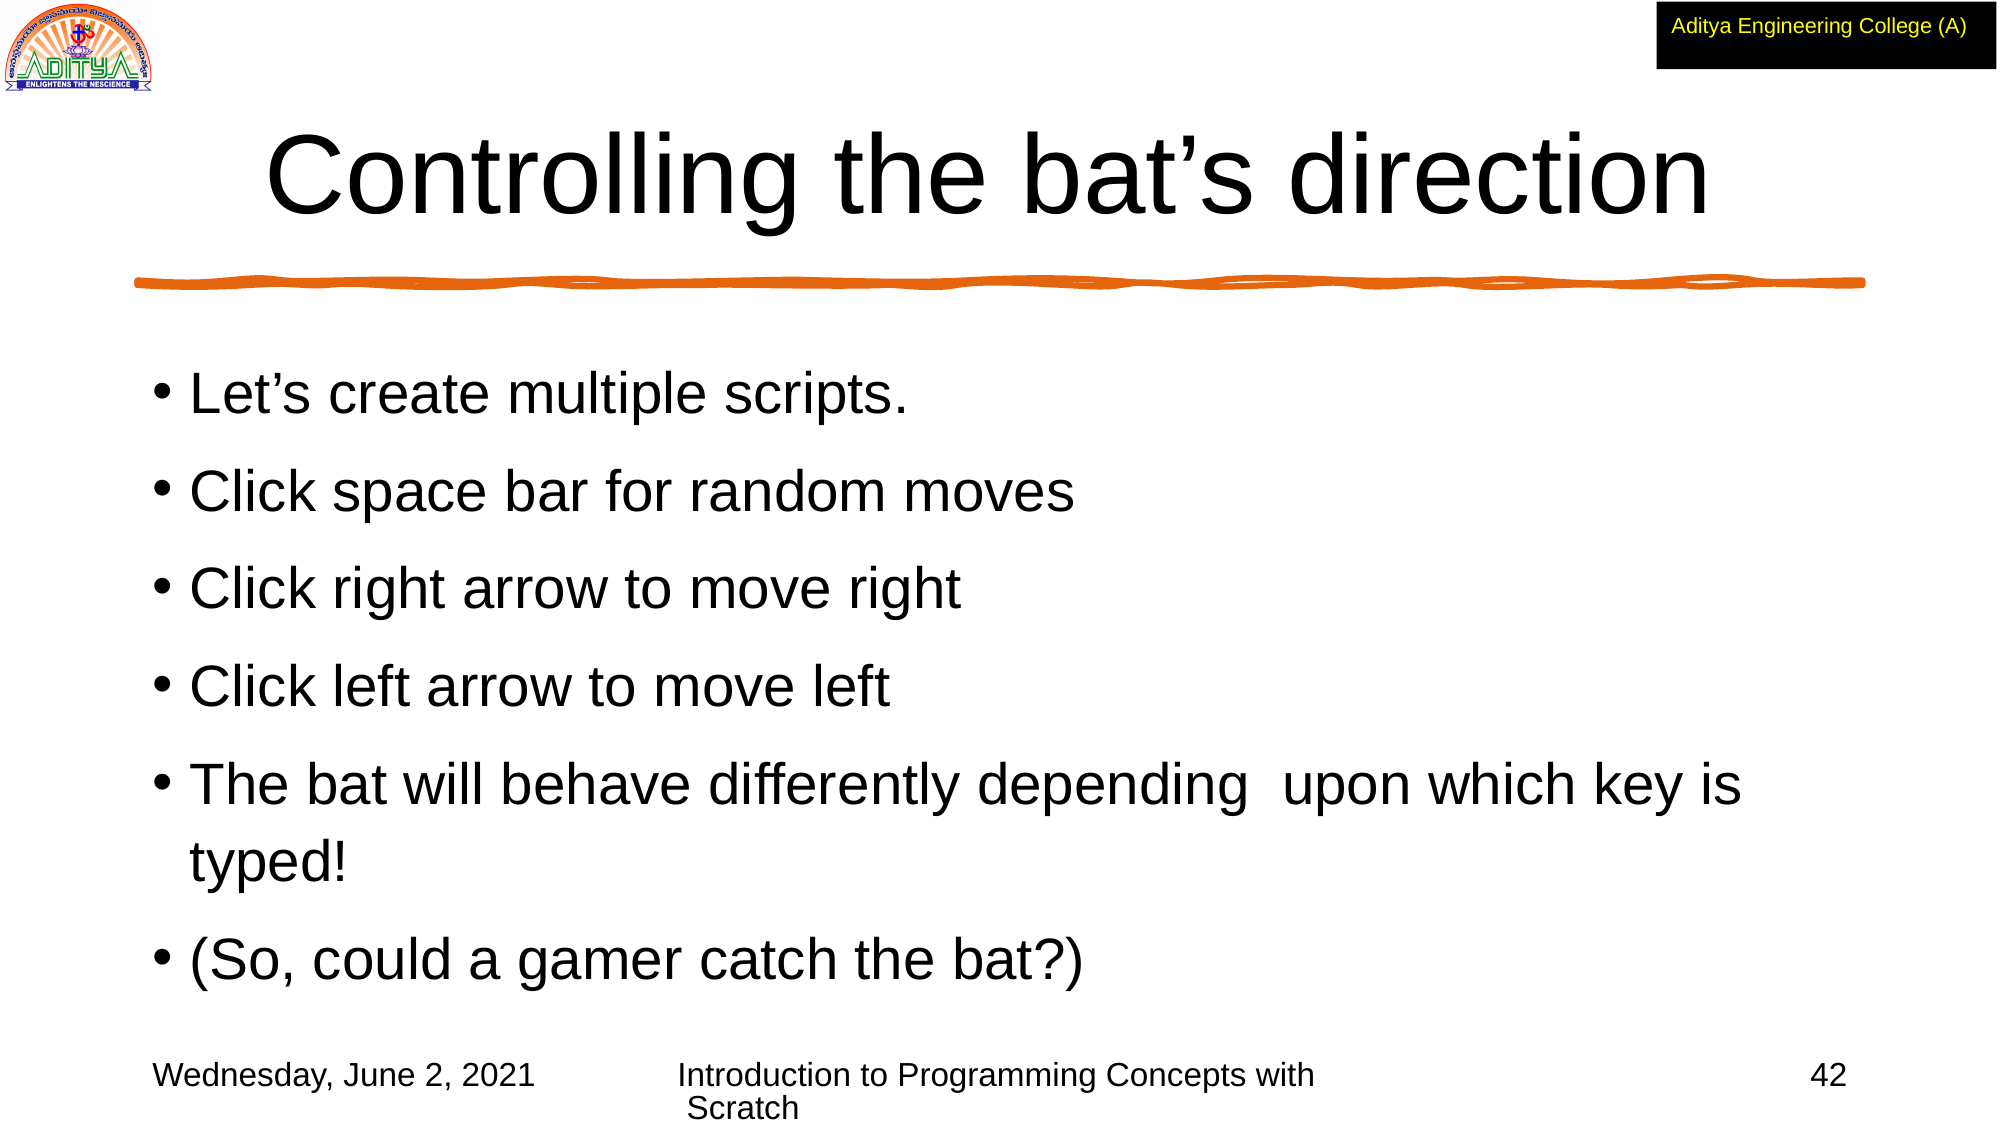

# Controlling the bat’s direction
Let’s create multiple scripts.
Click space bar for random moves
Click right arrow to move right
Click left arrow to move left
The bat will behave differently depending  upon which key is typed!
(So, could a gamer catch the bat?)
Wednesday, June 2, 2021
Introduction to Programming Concepts with Scratch
42